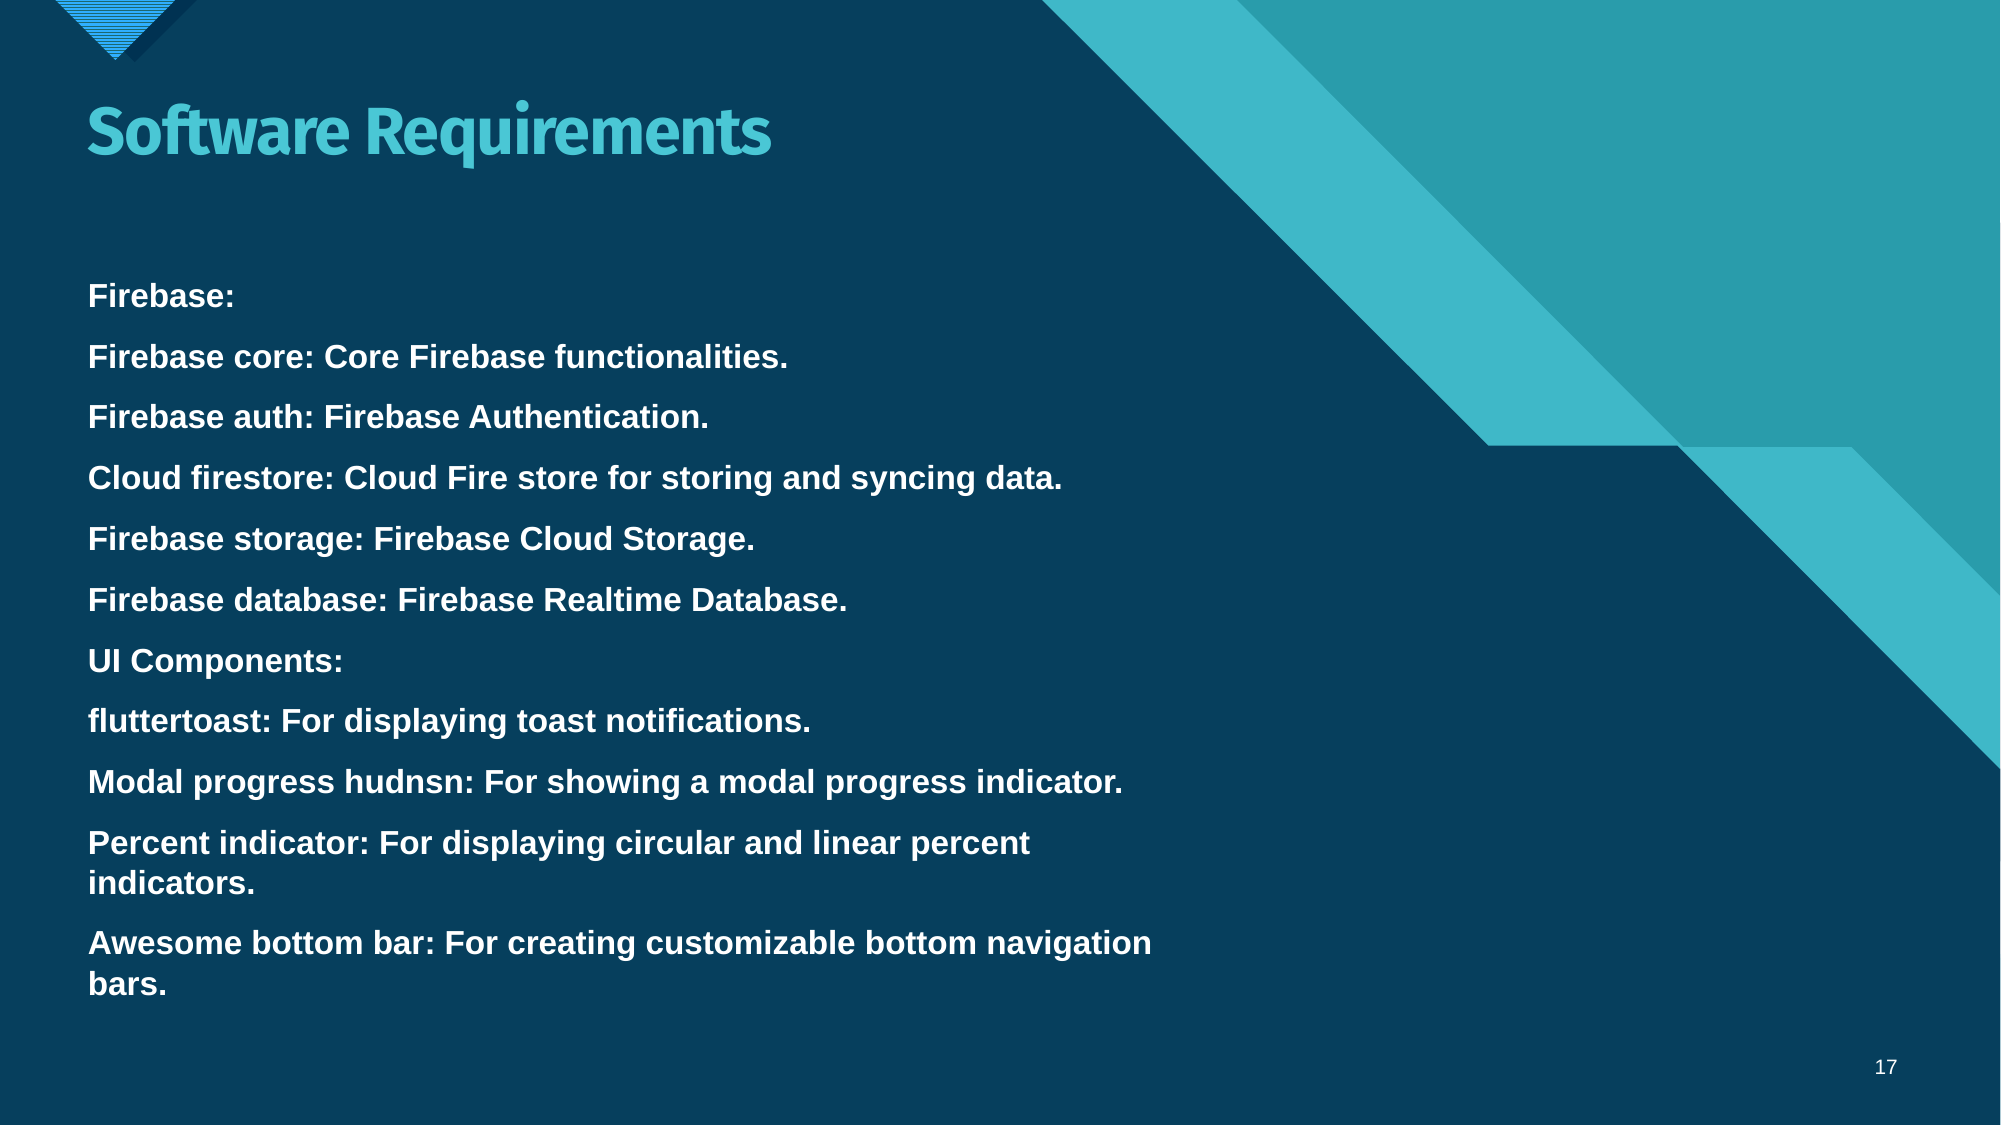

# Software Requirements
Firebase:
Firebase core: Core Firebase functionalities.
Firebase auth: Firebase Authentication.
Cloud firestore: Cloud Fire store for storing and syncing data.
Firebase storage: Firebase Cloud Storage.
Firebase database: Firebase Realtime Database.
UI Components:
fluttertoast: For displaying toast notifications.
Modal progress hudnsn: For showing a modal progress indicator.
Percent indicator: For displaying circular and linear percent indicators.
Awesome bottom bar: For creating customizable bottom navigation bars.
17